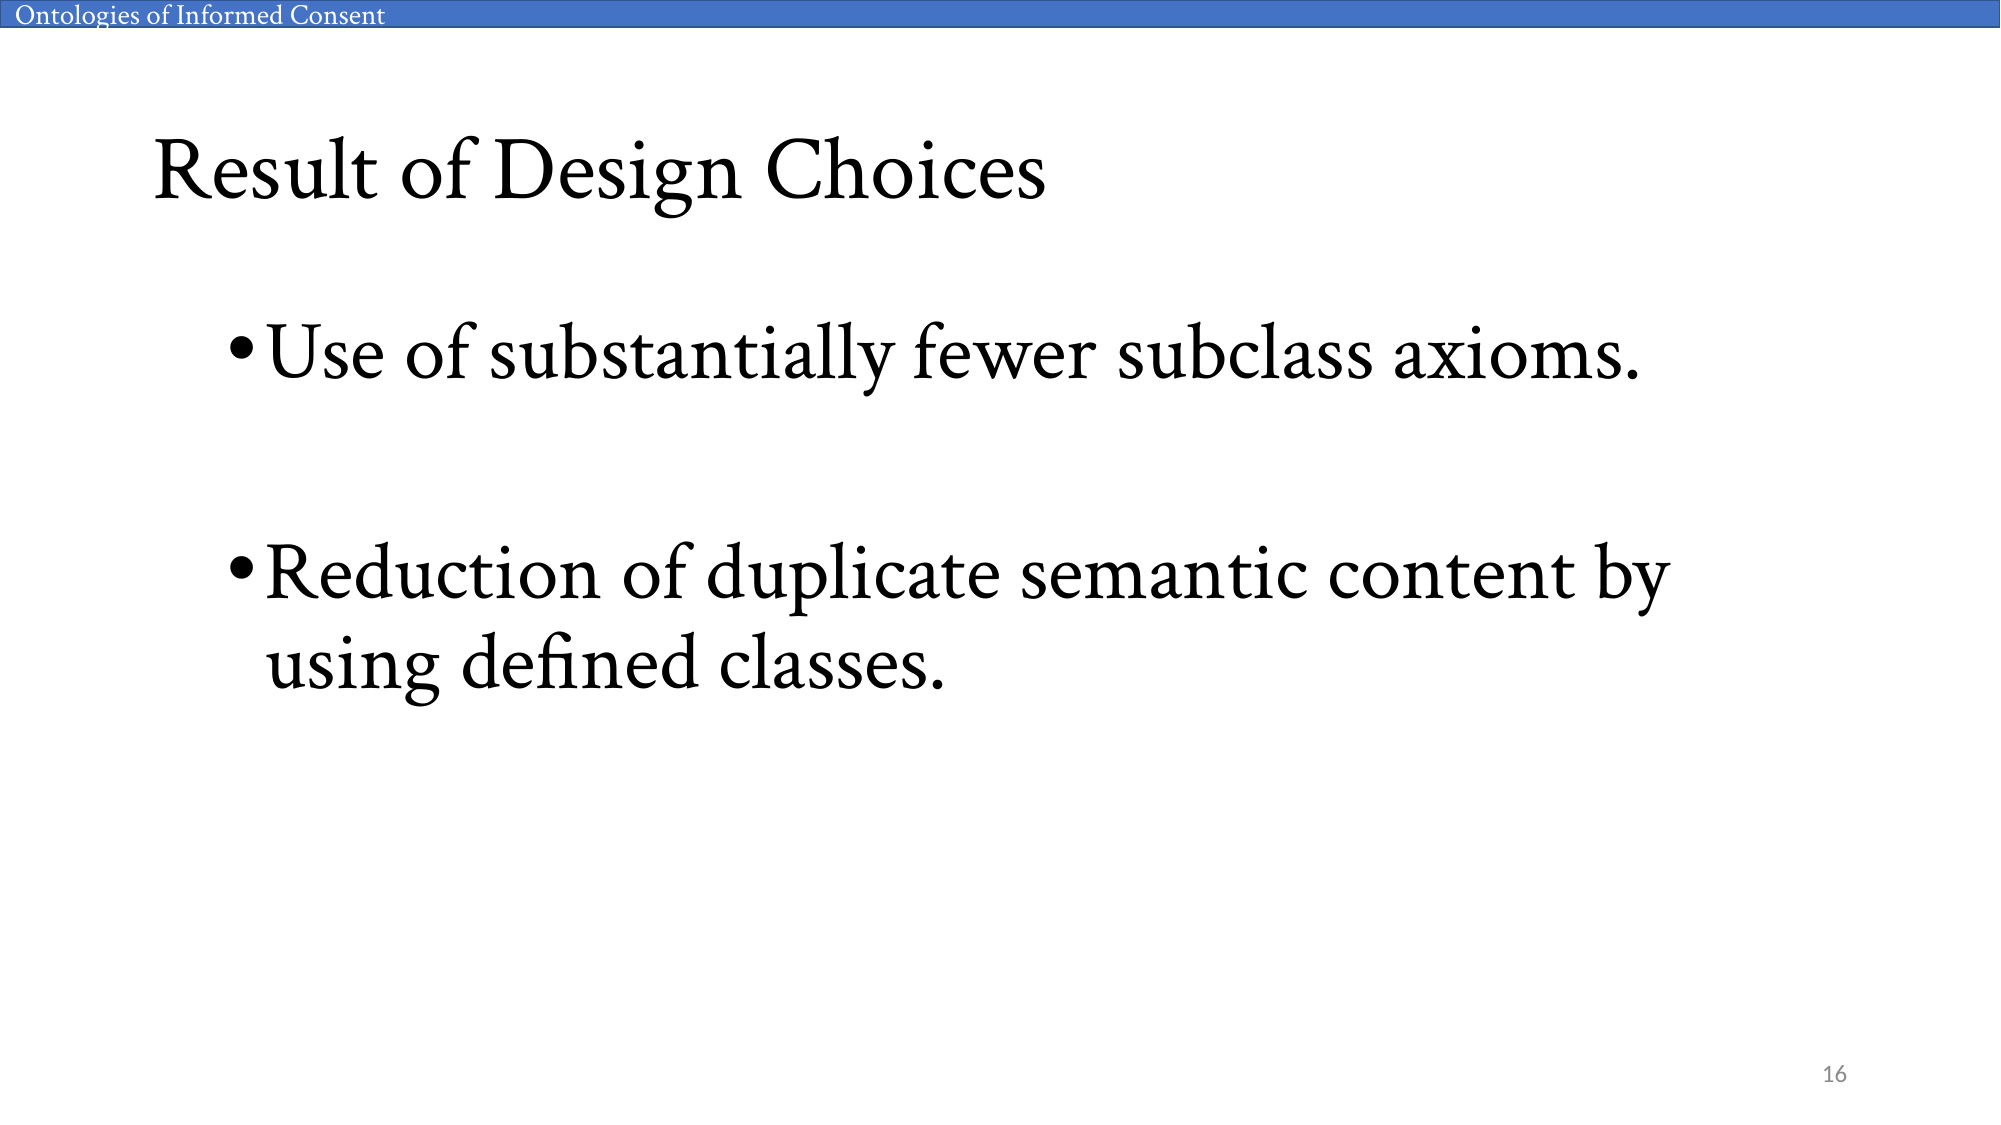

Ontologies of Informed Consent
# Result of Design Choices
Use of substantially fewer subclass axioms.

Reduction of duplicate semantic content by using defined classes.
16